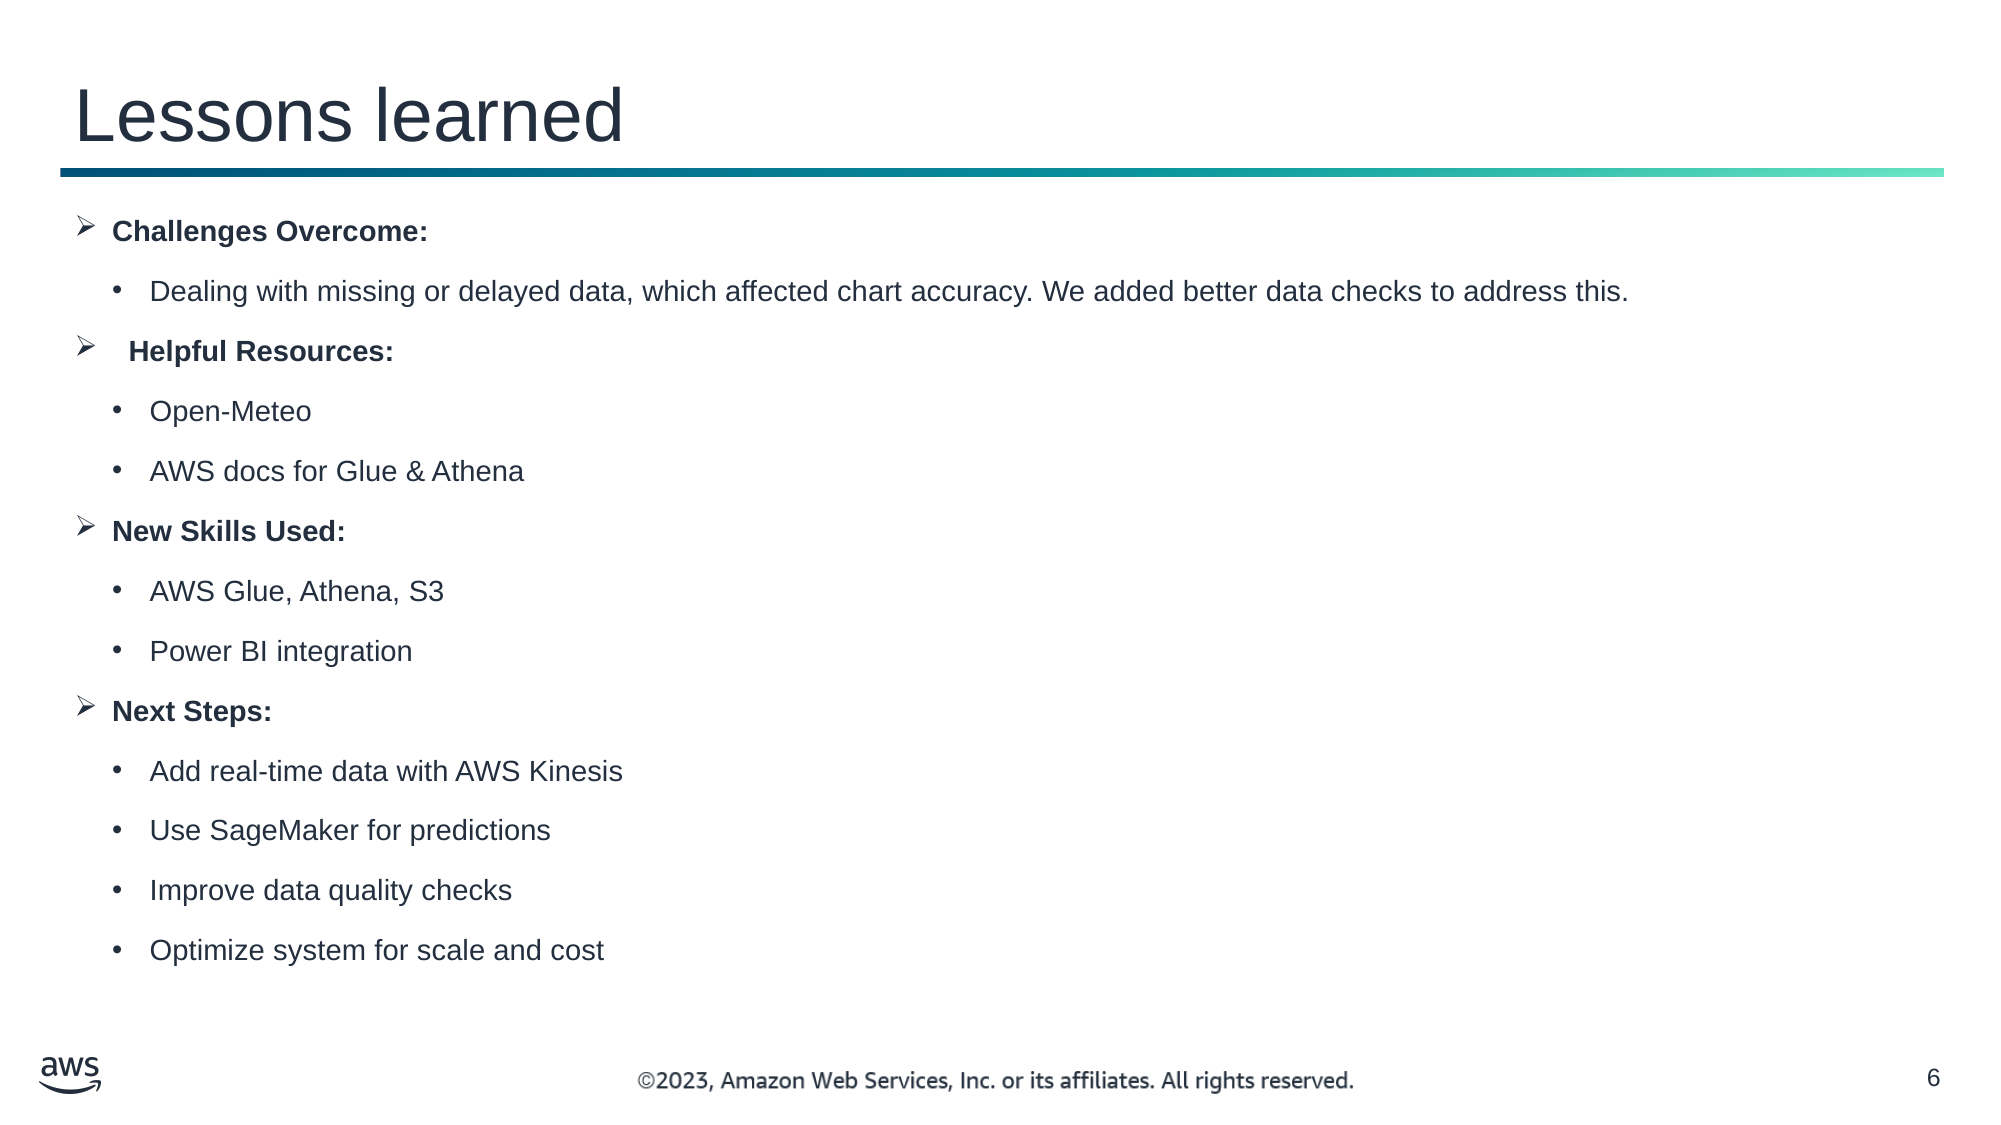

Lessons learned

Challenges Overcome:
Dealing with missing or delayed data, which affected chart accuracy. We added better data checks to address this.
  Helpful Resources:
Open-Meteo
AWS docs for Glue & Athena
New Skills Used:
AWS Glue, Athena, S3
Power BI integration
Next Steps:
Add real-time data with AWS Kinesis
Use SageMaker for predictions
Improve data quality checks
Optimize system for scale and cost
6